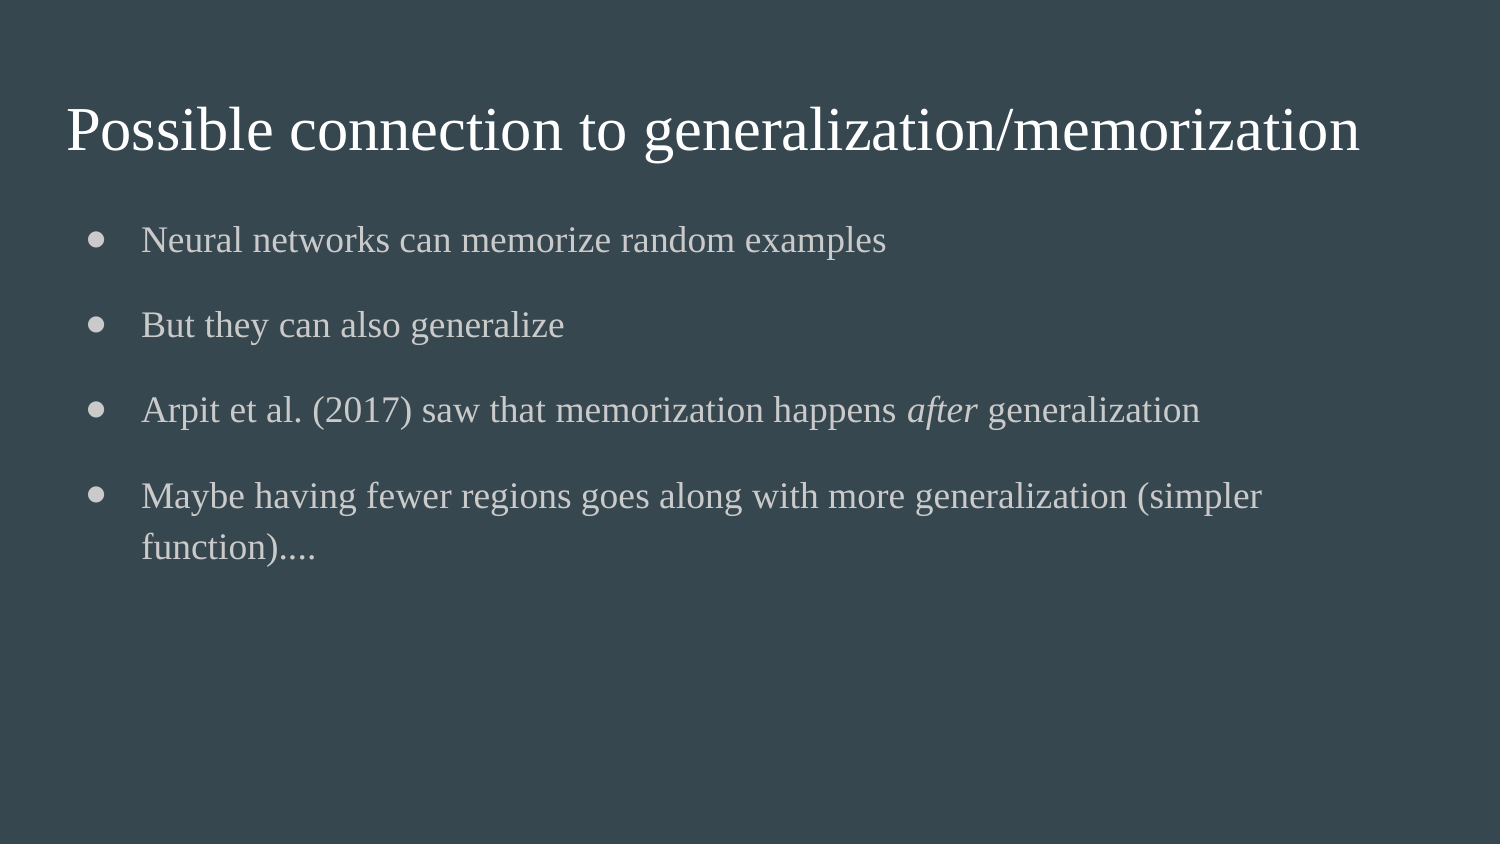

# Possible connection to generalization/memorization
Neural networks can memorize random examples
But they can also generalize
Arpit et al. (2017) saw that memorization happens after generalization
Maybe having fewer regions goes along with more generalization (simpler function)....